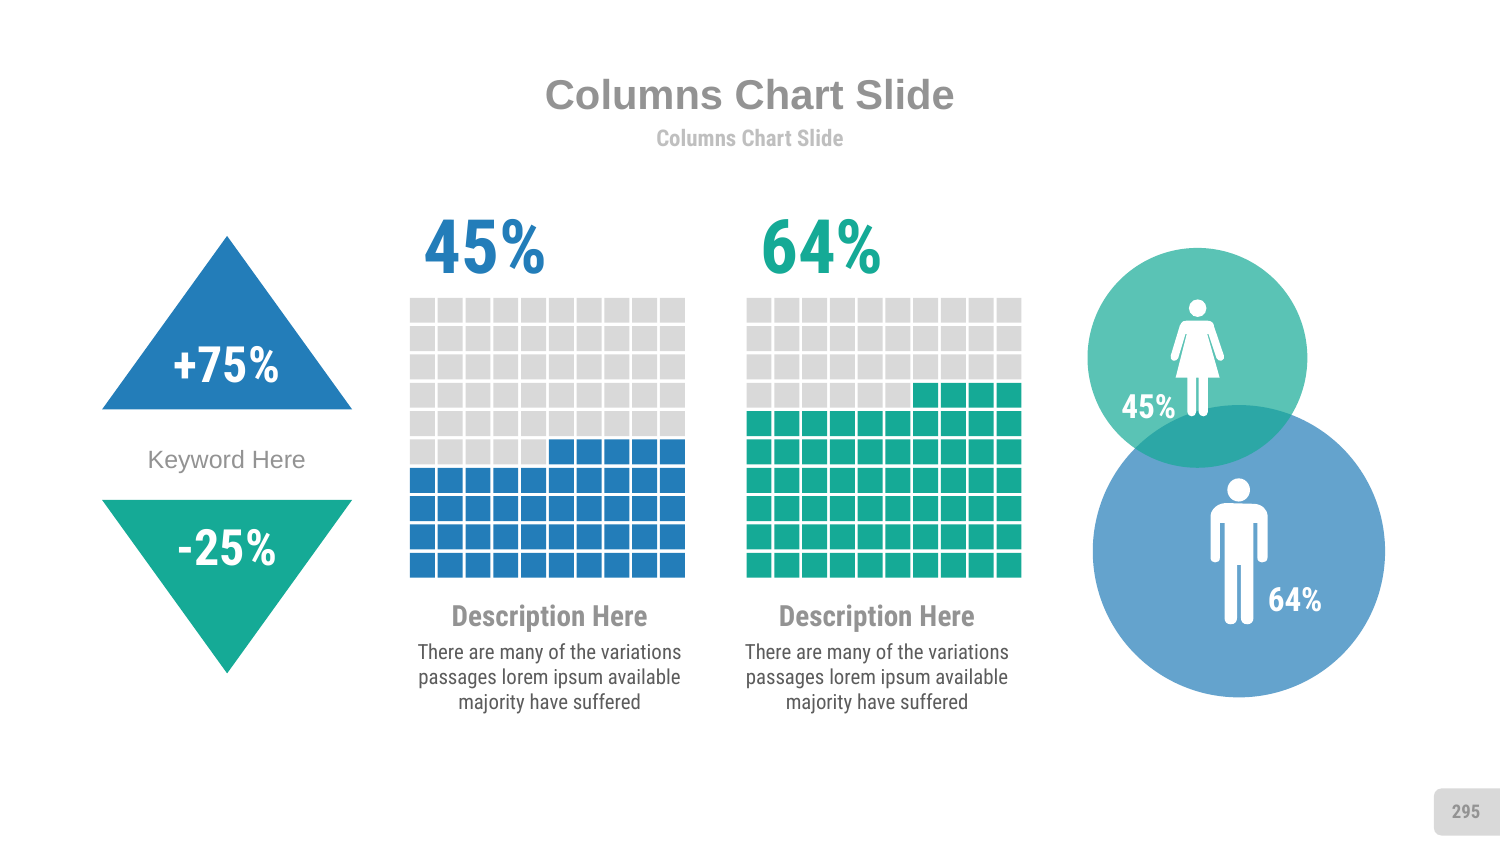

# Columns Chart Slide
Columns Chart Slide
45%
64%

+75%

45%

Keyword Here

-25%
64%
Description Here
There are many of the variations passages lorem ipsum available majority have suffered
Description Here
There are many of the variations passages lorem ipsum available majority have suffered
295